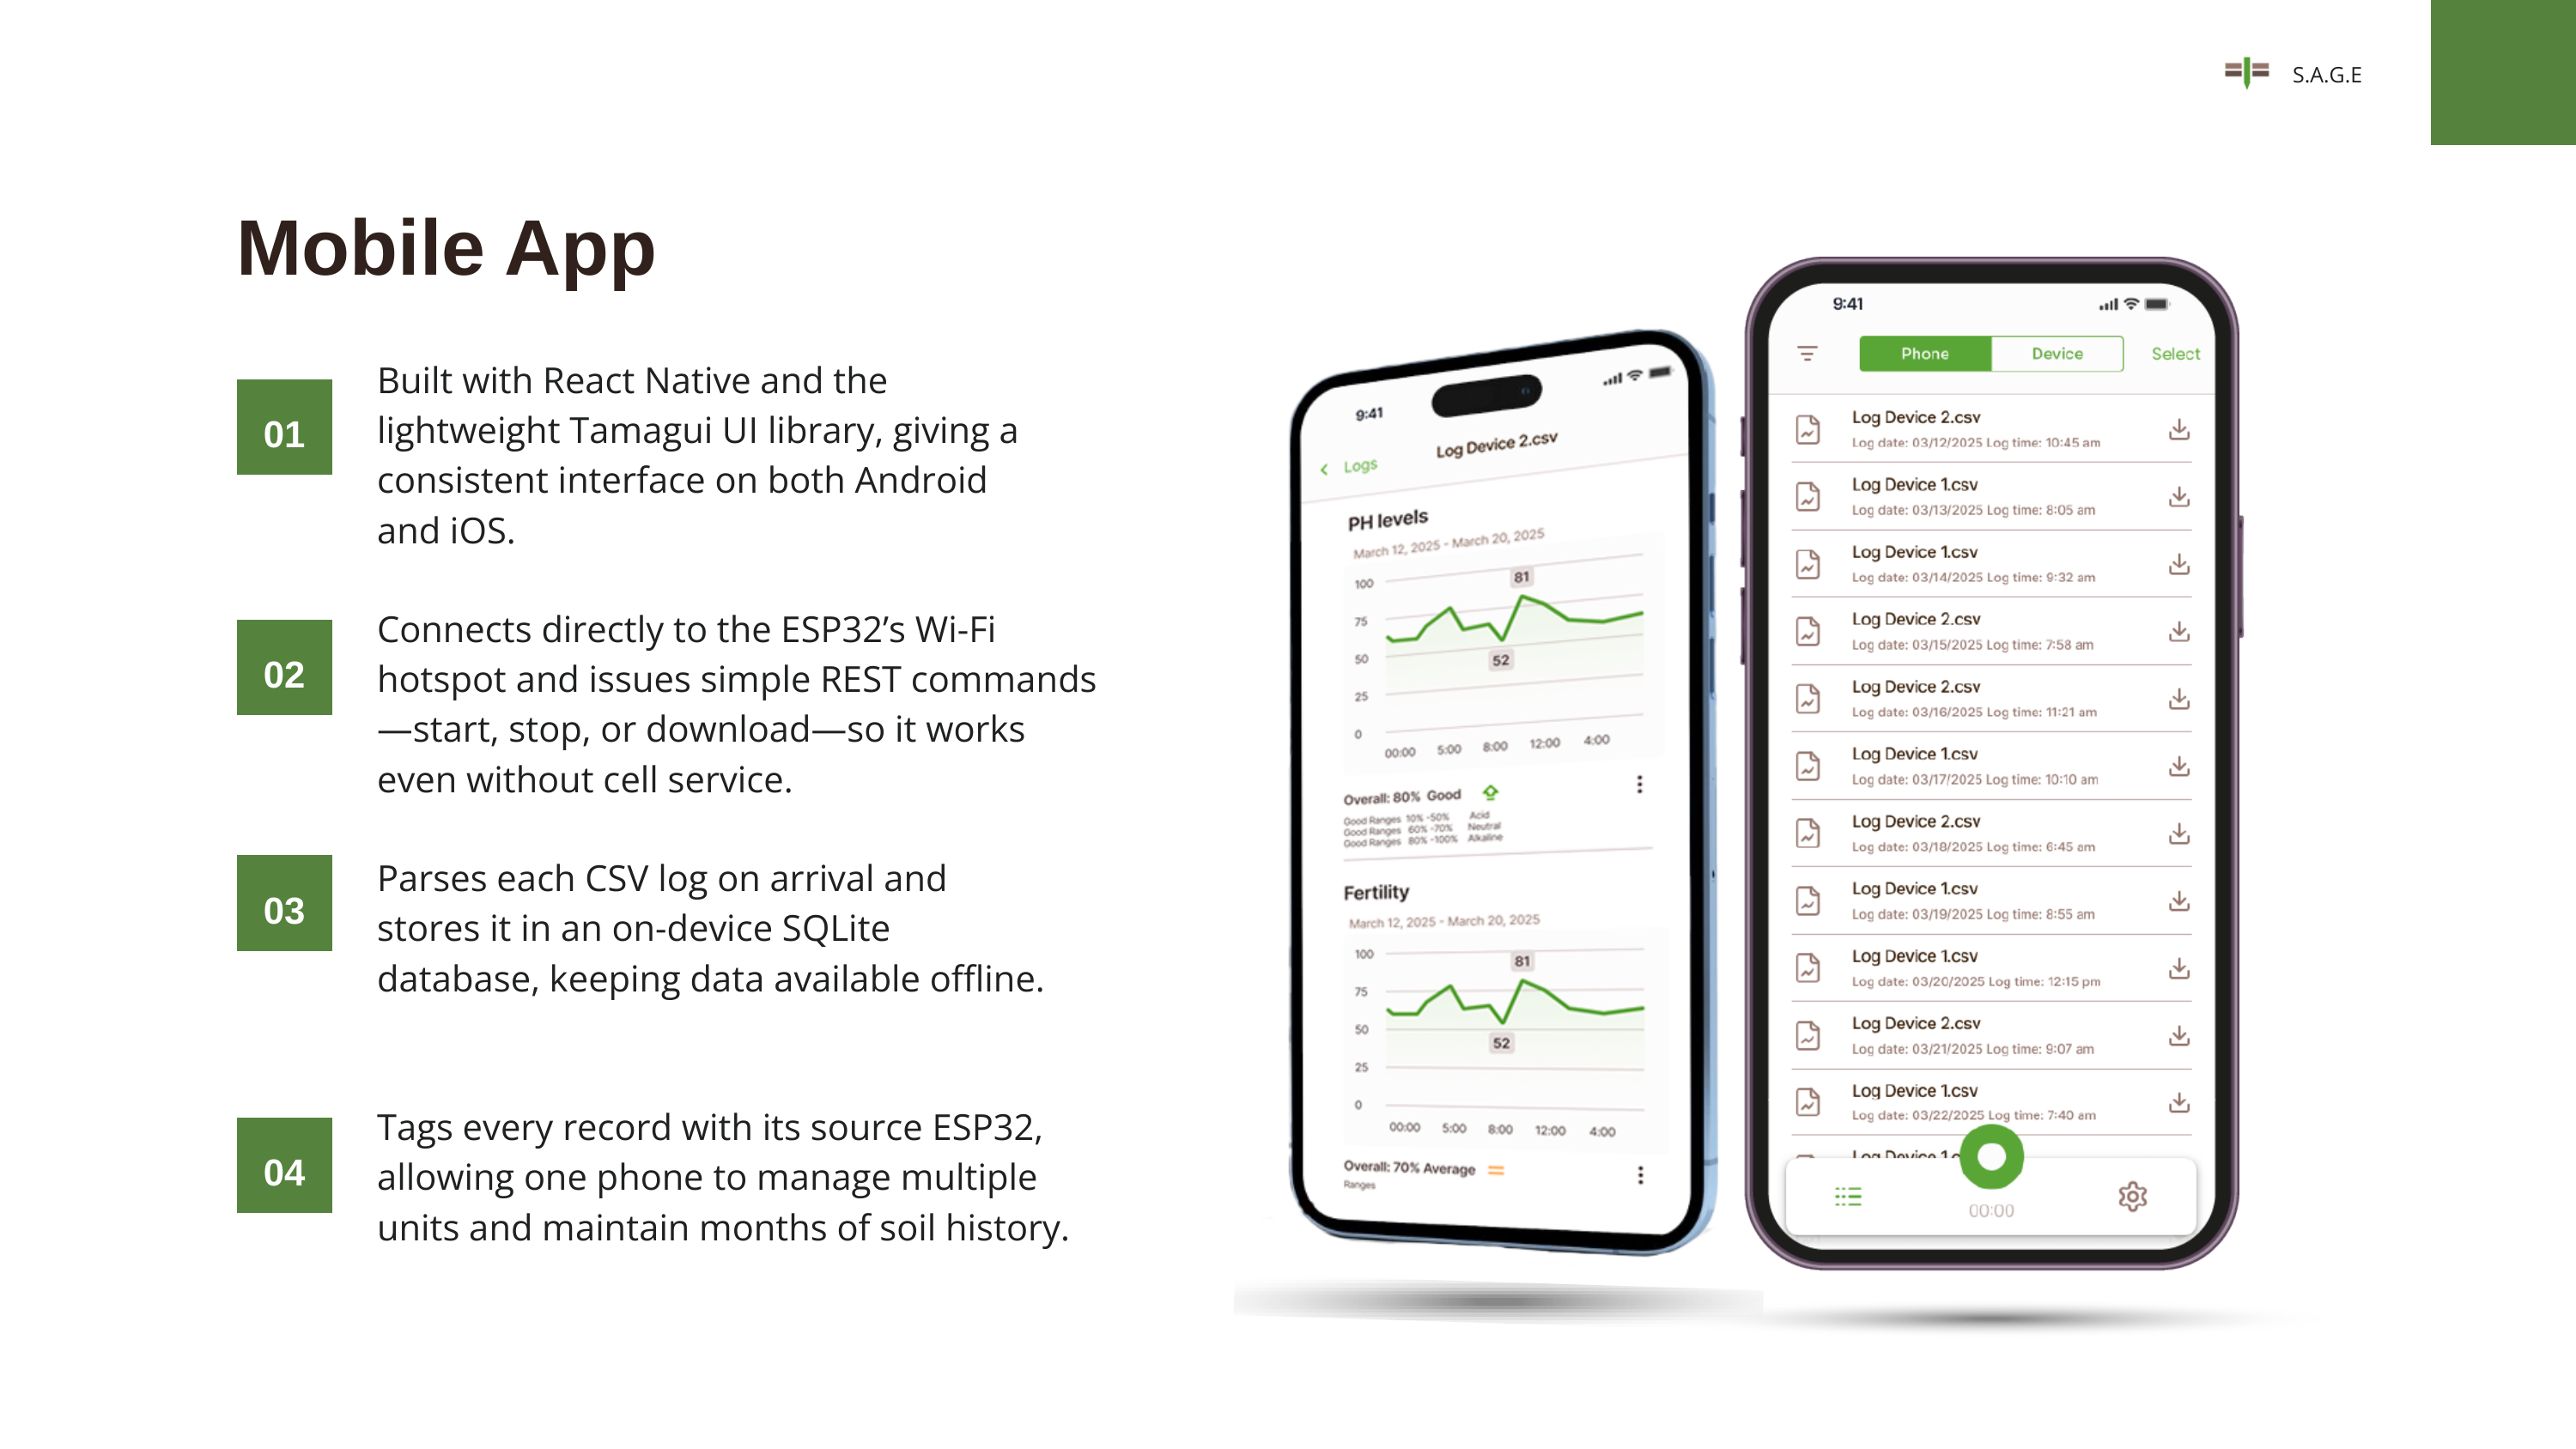

S.A.G.E
Mobile App

Built with React Native and the lightweight Tamagui UI library, giving a consistent interface on both Android and iOS.

01
Connects directly to the ESP32’s Wi-Fi hotspot and issues simple REST commands—start, stop, or download—so it works even without cell service.

02
Parses each CSV log on arrival and stores it in an on-device SQLite database, keeping data available offline.

03
Tags every record with its source ESP32, allowing one phone to manage multiple units and maintain months of soil history.

04